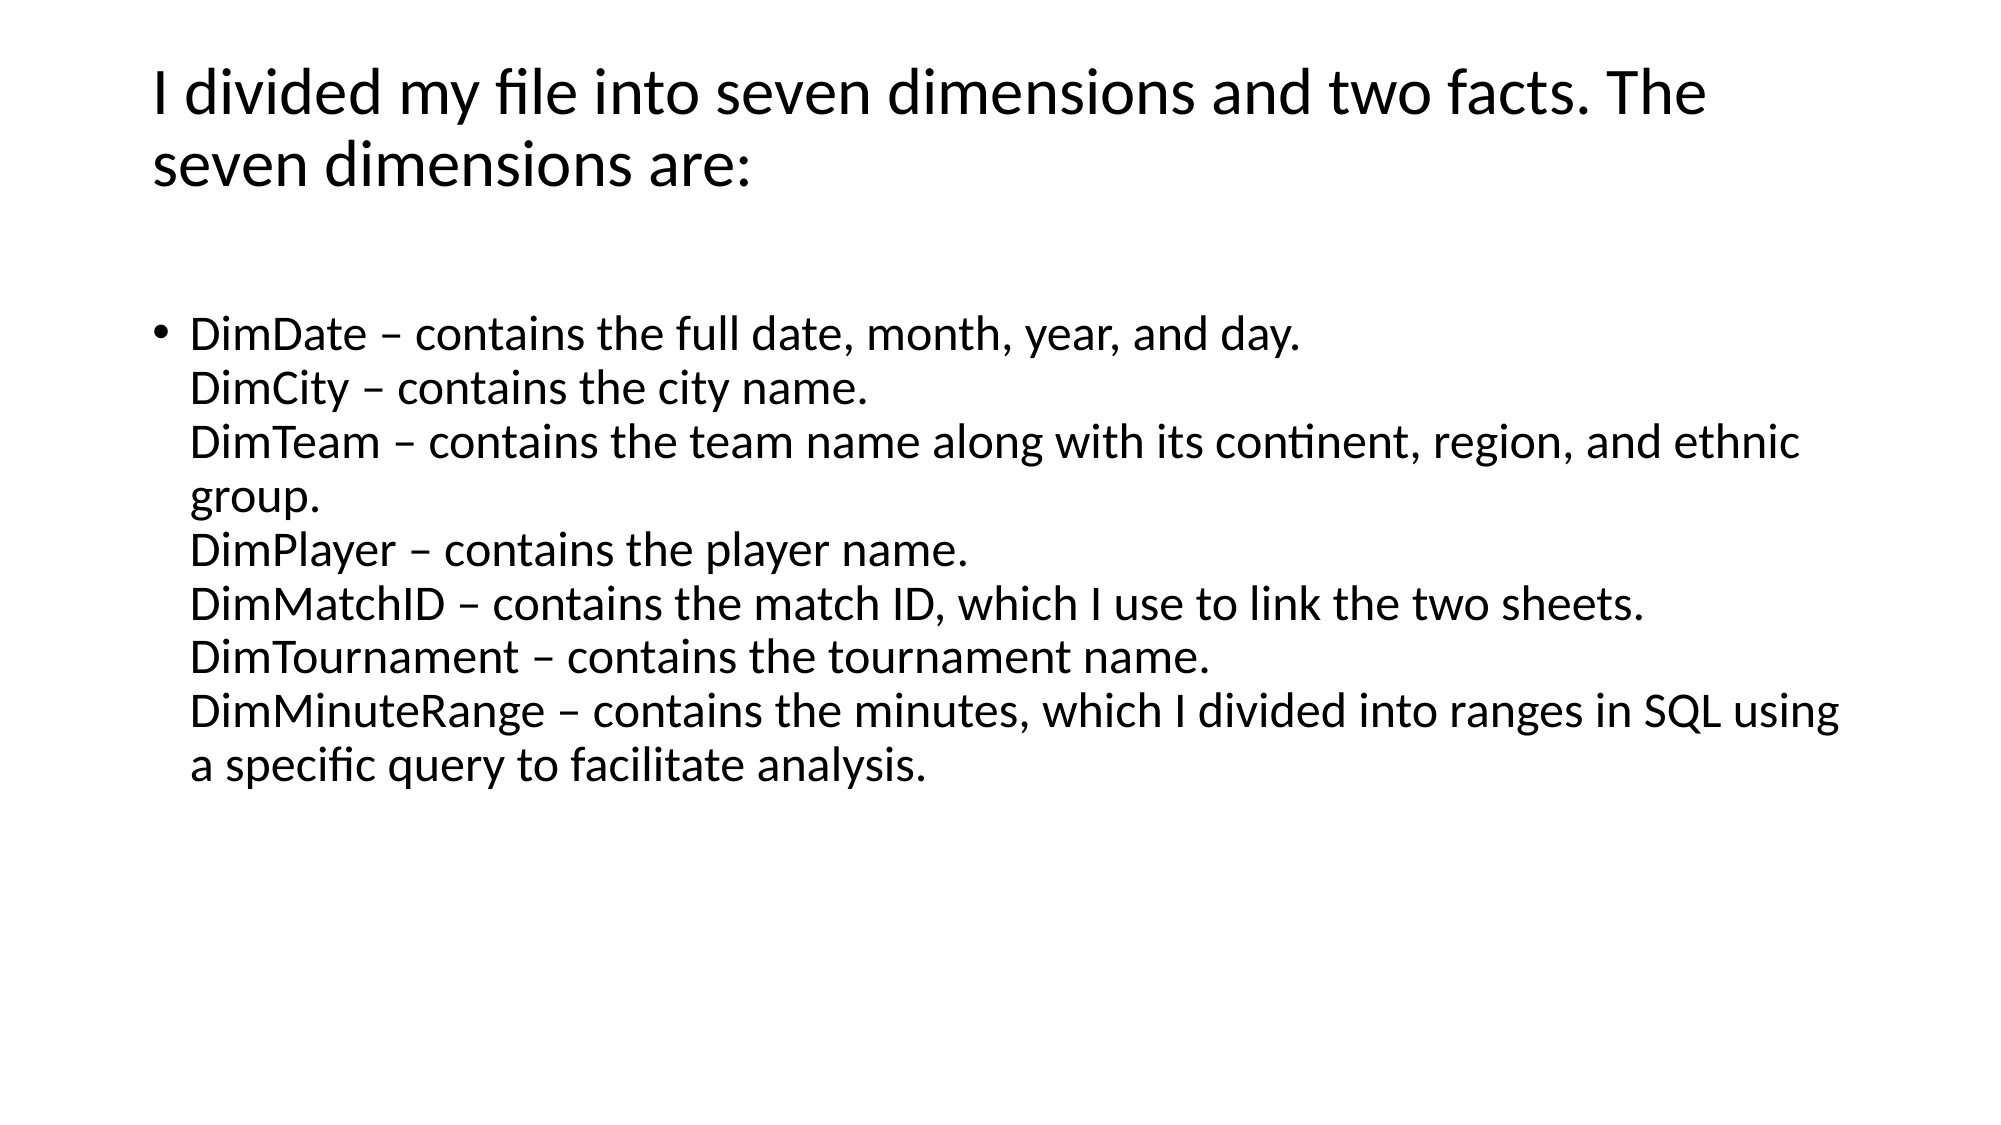

# I divided my file into seven dimensions and two facts. The seven dimensions are:
DimDate – contains the full date, month, year, and day.
DimCity – contains the city name.
DimTeam – contains the team name along with its continent, region, and ethnic group.
DimPlayer – contains the player name.
DimMatchID – contains the match ID, which I use to link the two sheets.
DimTournament – contains the tournament name.
DimMinuteRange – contains the minutes, which I divided into ranges in SQL using a specific query to facilitate analysis.